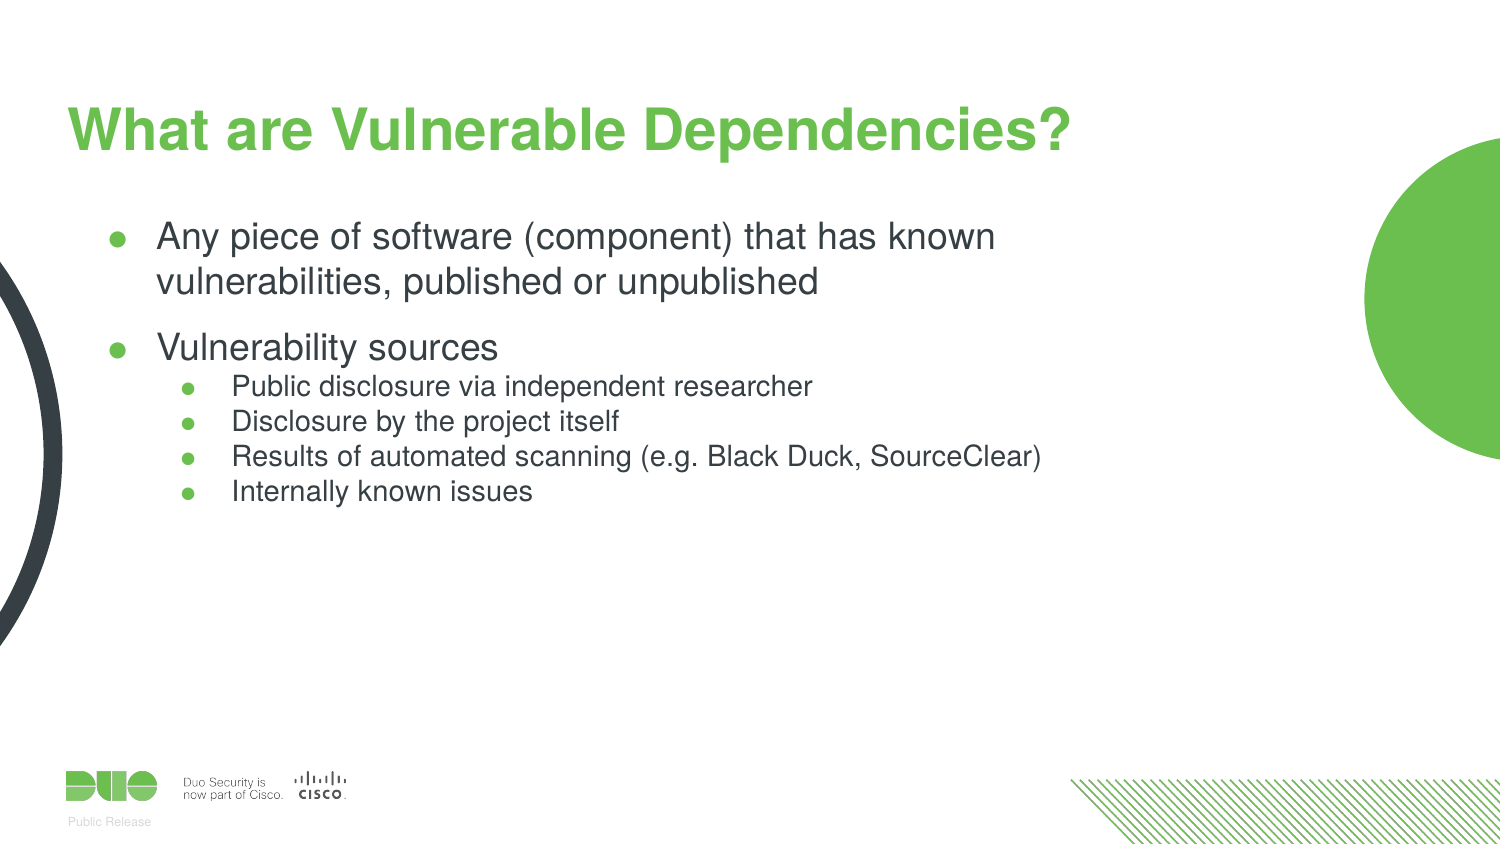

# What are Vulnerable Dependencies?
Any piece of software (component) that has known vulnerabilities, published or unpublished
Vulnerability sources
Public disclosure via independent researcher
Disclosure by the project itself
Results of automated scanning (e.g. Black Duck, SourceClear)
Internally known issues